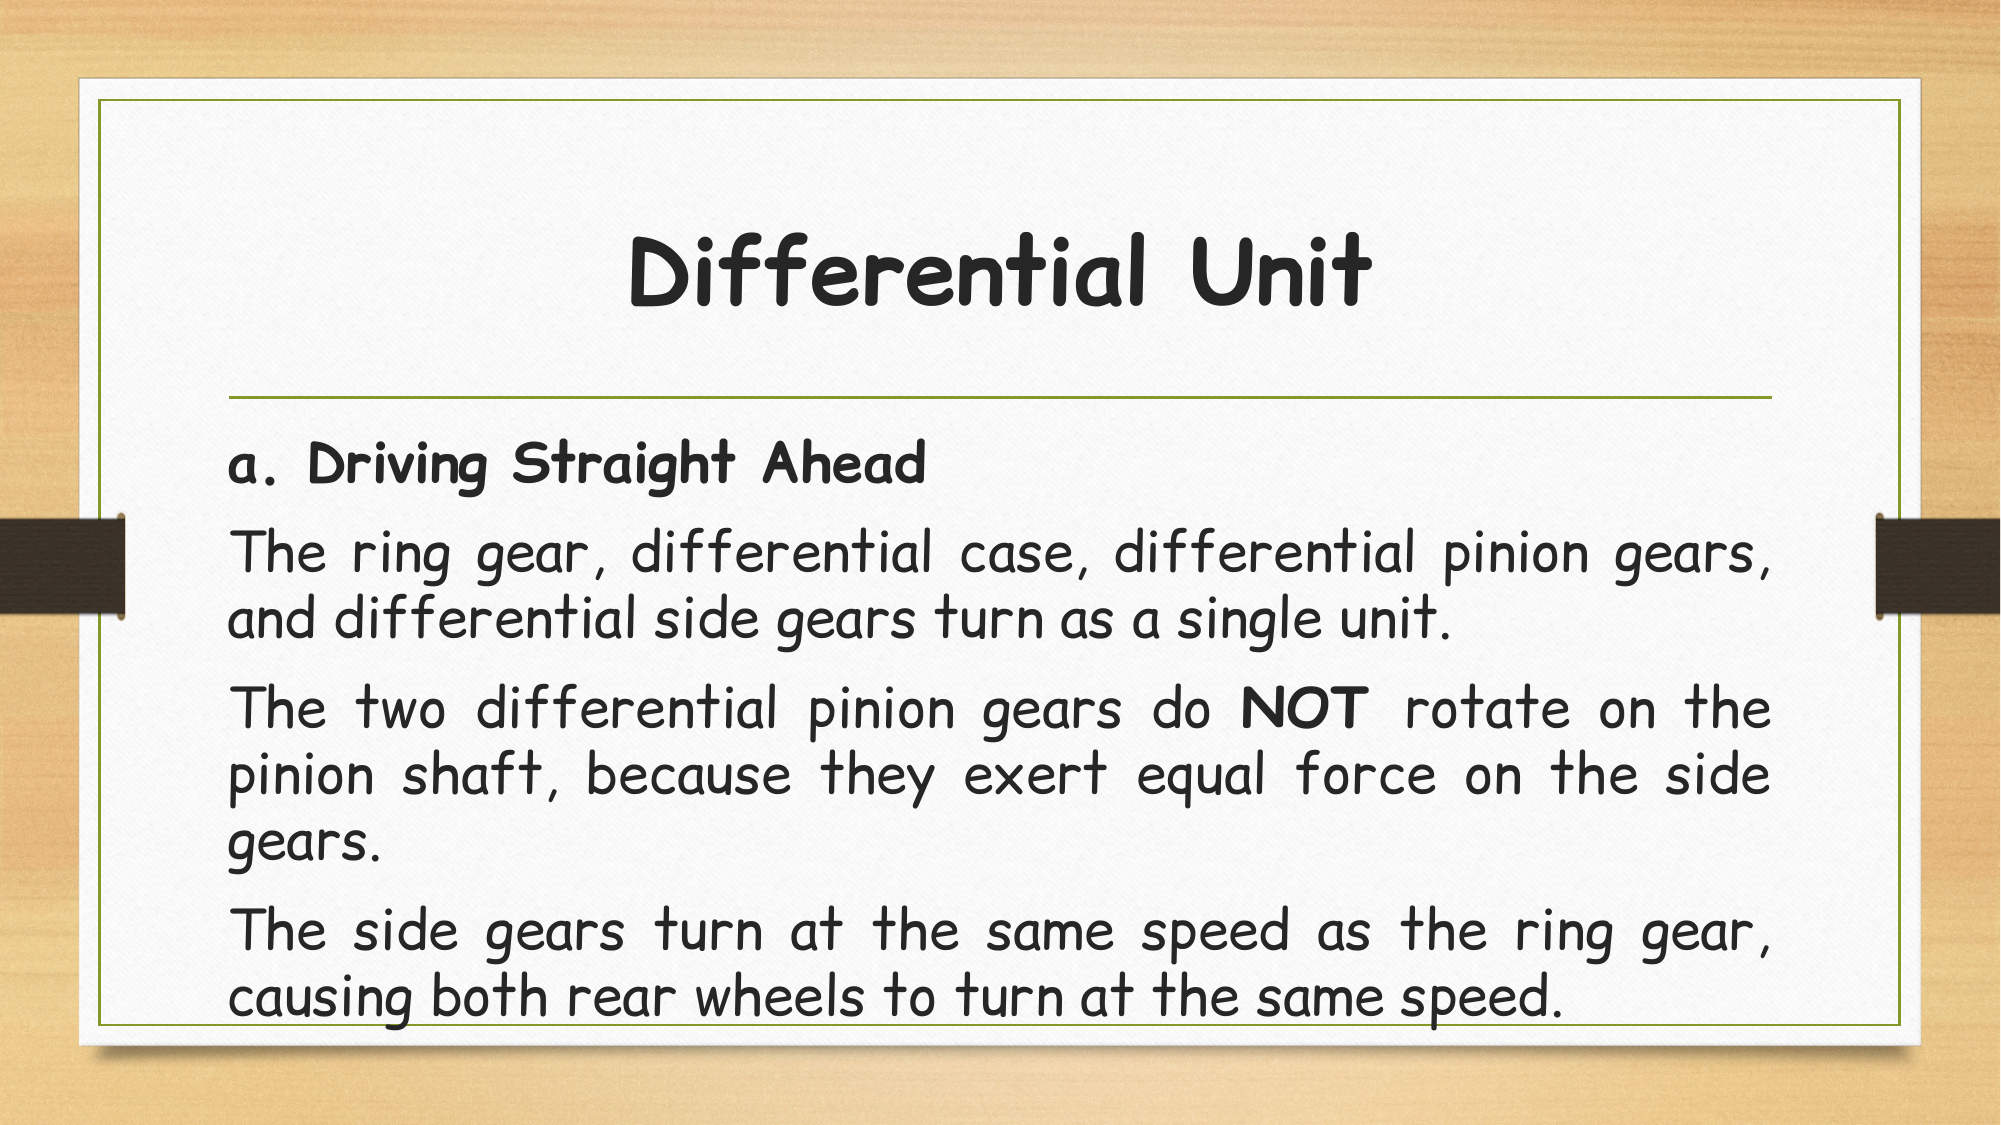

# Differential Unit
a. Driving Straight Ahead
The ring gear, differential case, differential pinion gears, and differential side gears turn as a single unit.
The two differential pinion gears do NOT rotate on the pinion shaft, because they exert equal force on the side gears.
The side gears turn at the same speed as the ring gear, causing both rear wheels to turn at the same speed.